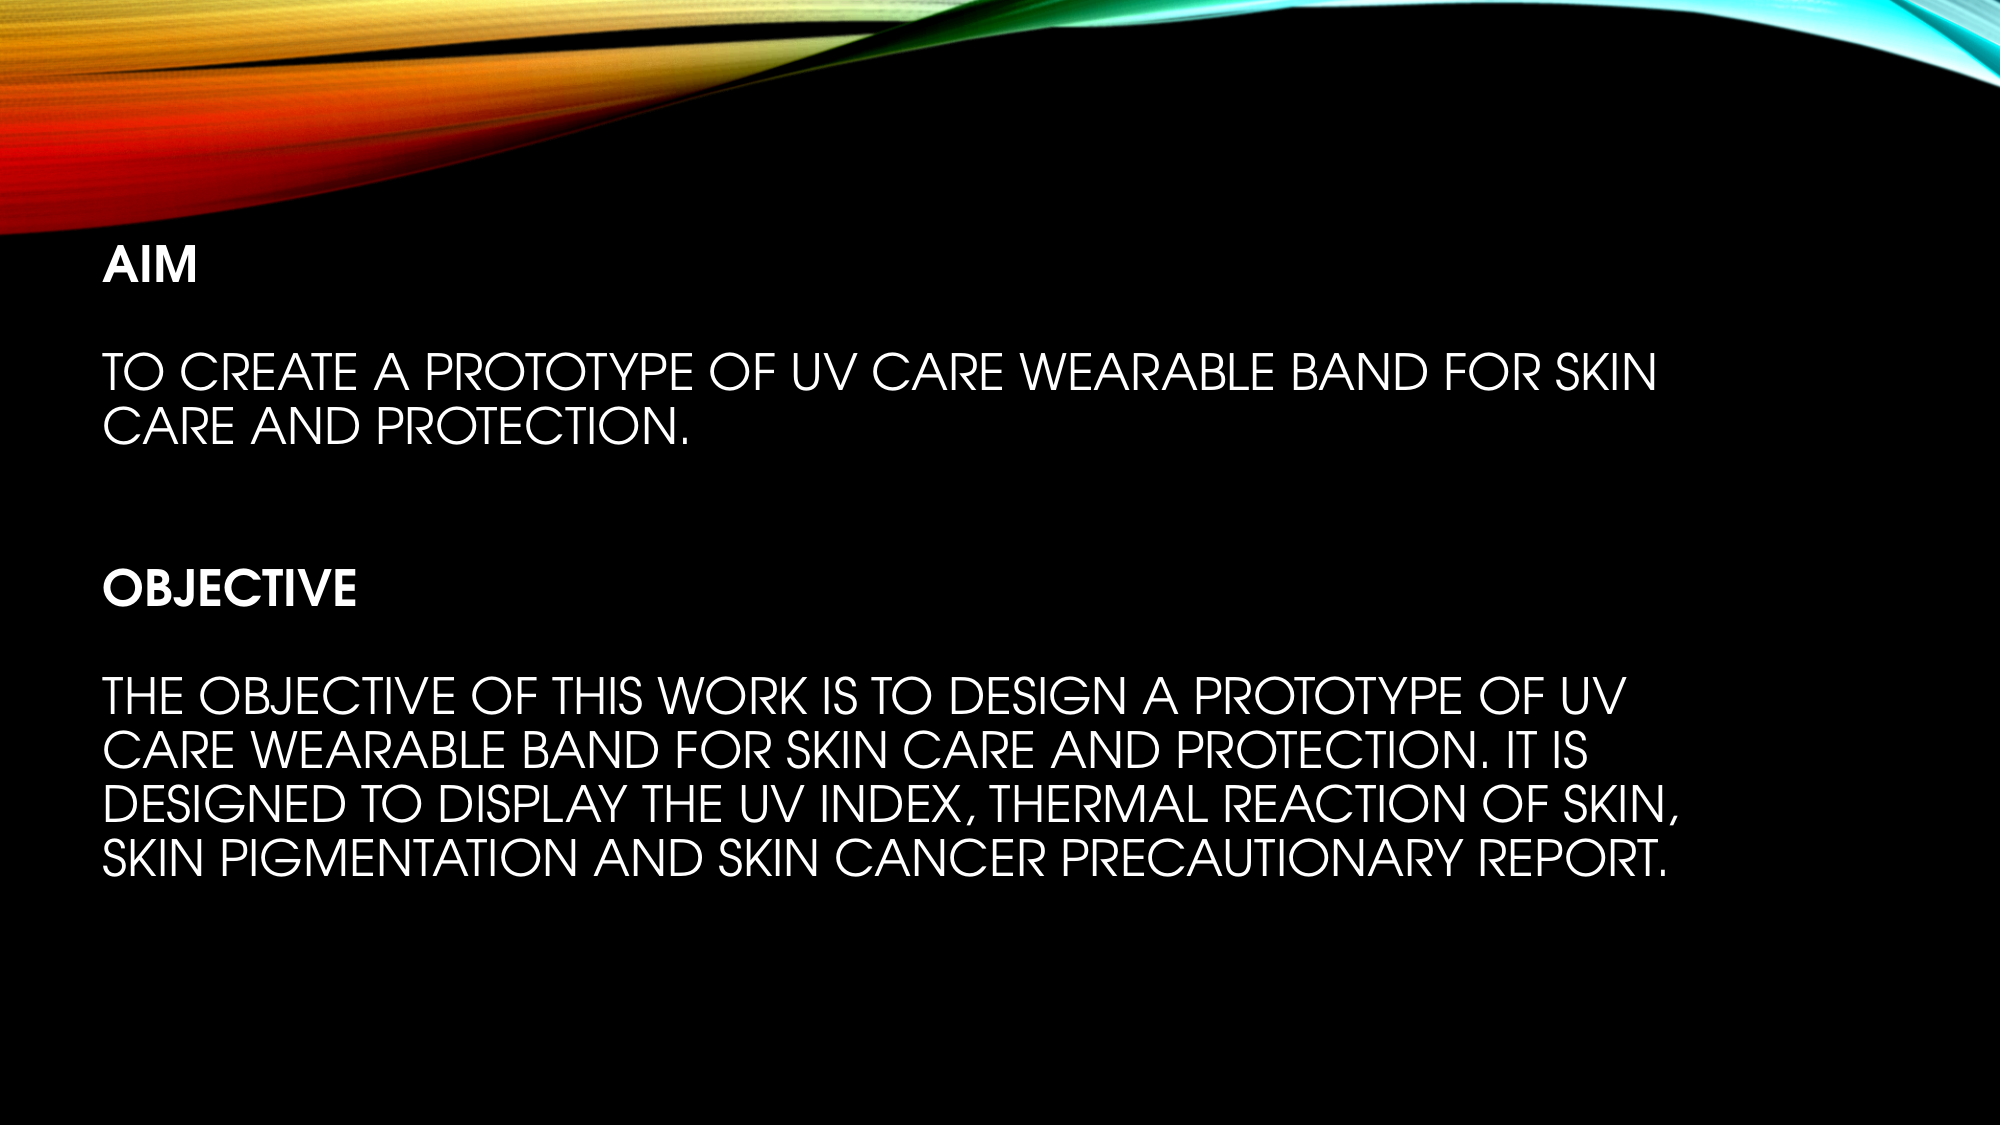

# AIM To create a prototype of UV care wearable band for skin care and protection. OBJECTIVE The objective of this work is to design a prototype of UV care wearable band for skin care and protection. It is designed to display the UV index, thermal reaction of skin, skin pigmentation and skin cancer precautionary report.